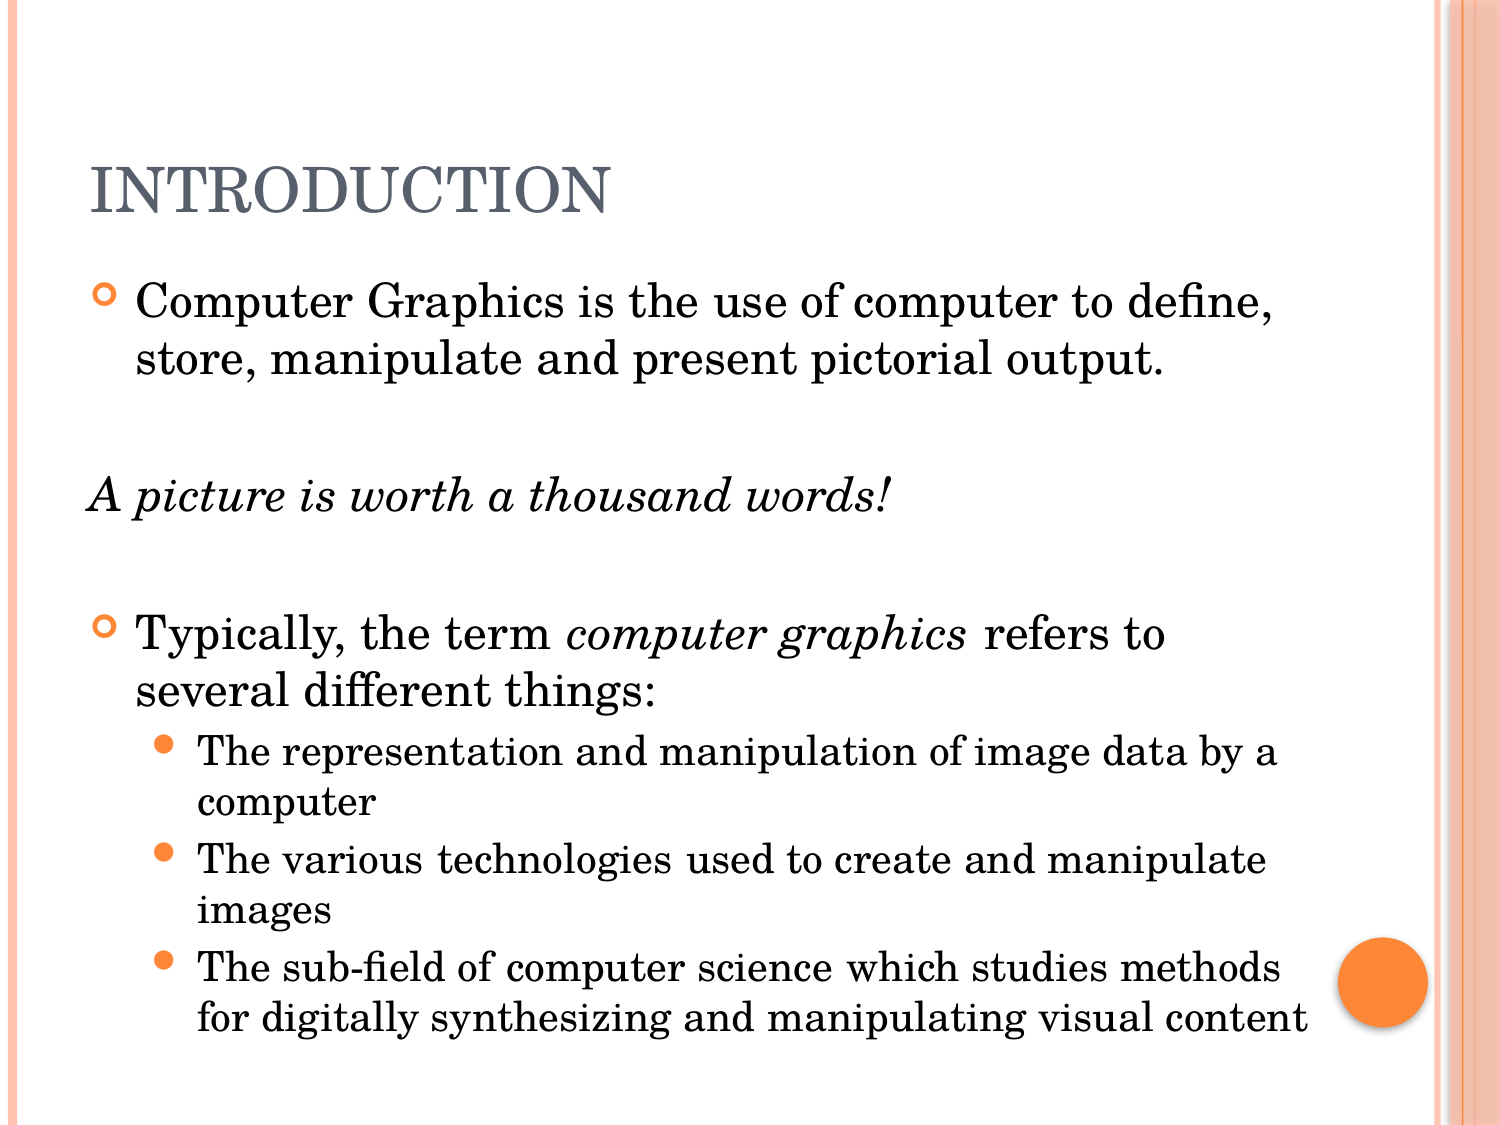

# Introduction
Computer Graphics is the use of computer to define, store, manipulate and present pictorial output.

A picture is worth a thousand words!

Typically, the term computer graphics refers to several different things:
The representation and manipulation of image data by a computer
The various technologies used to create and manipulate images
The sub-field of computer science which studies methods for digitally synthesizing and manipulating visual content